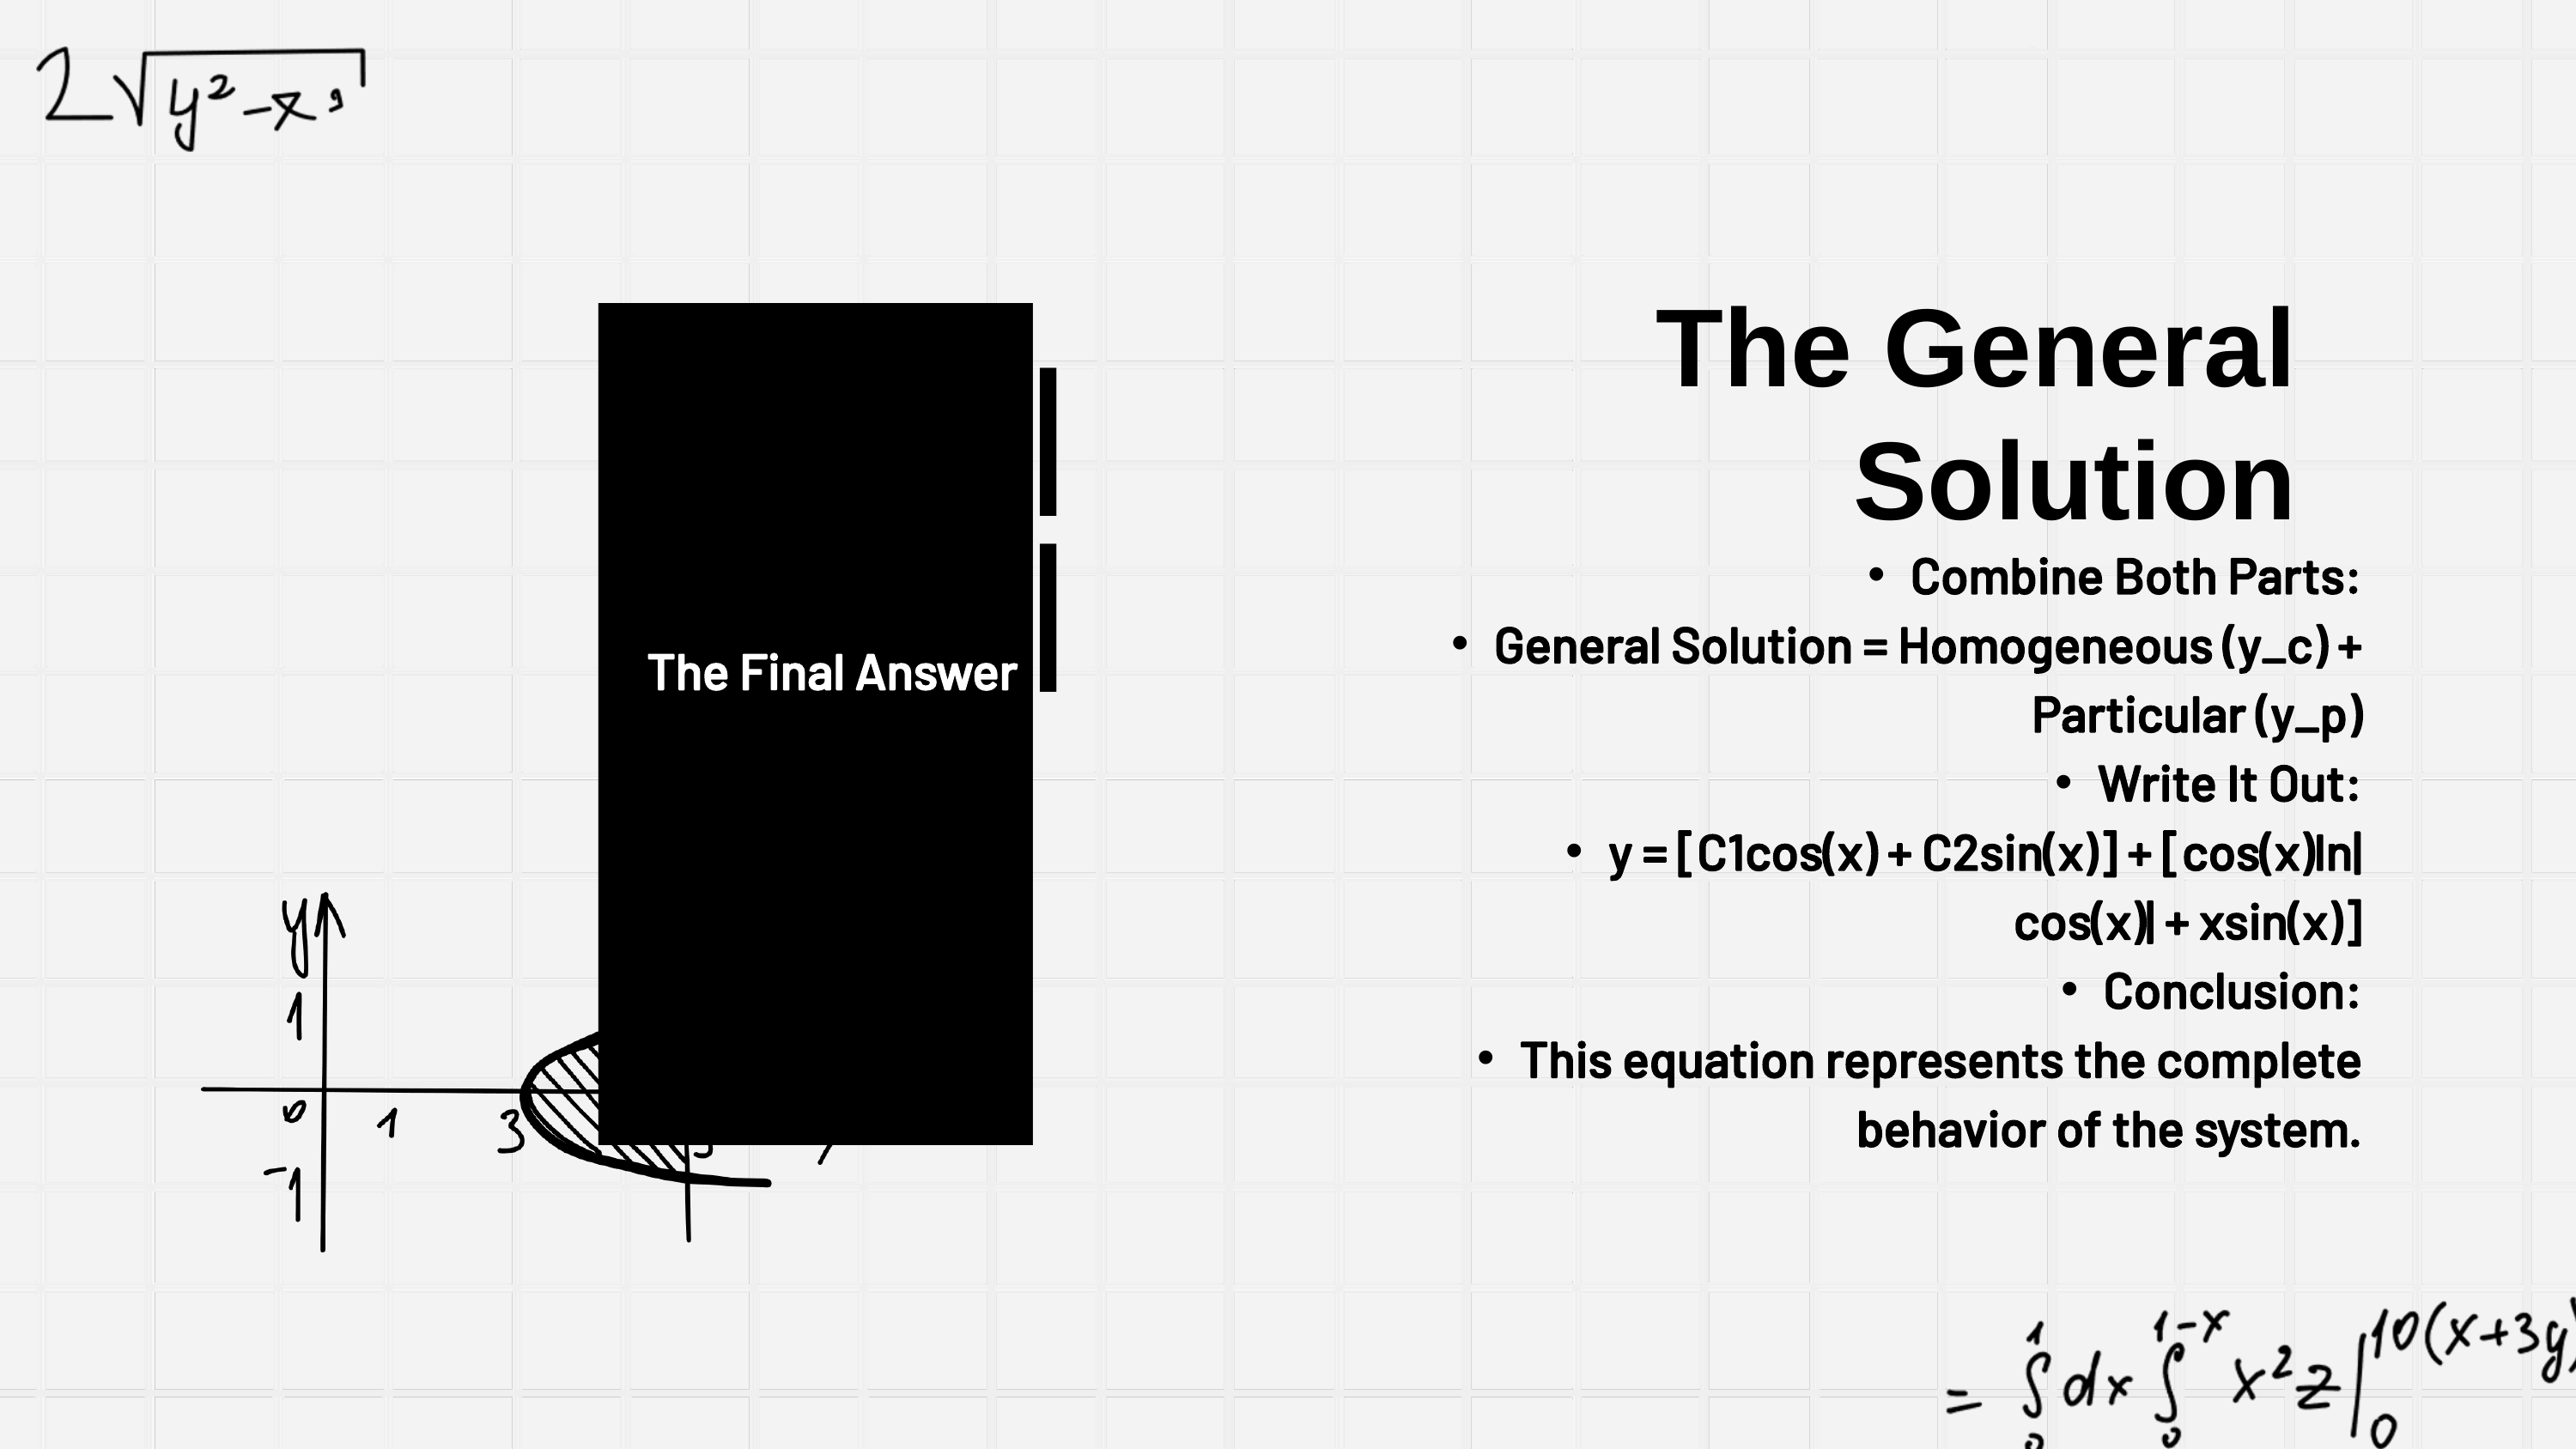

The General Solution

Combine Both Parts:
General Solution = Homogeneous (y_c) + Particular (y_p)
Write It Out:
y = [C1cos(x) + C2sin(x)] + [cos(x)ln|cos(x)| + xsin(x)]
Conclusion:
This equation represents the complete behavior of the system.

 The Final Answer